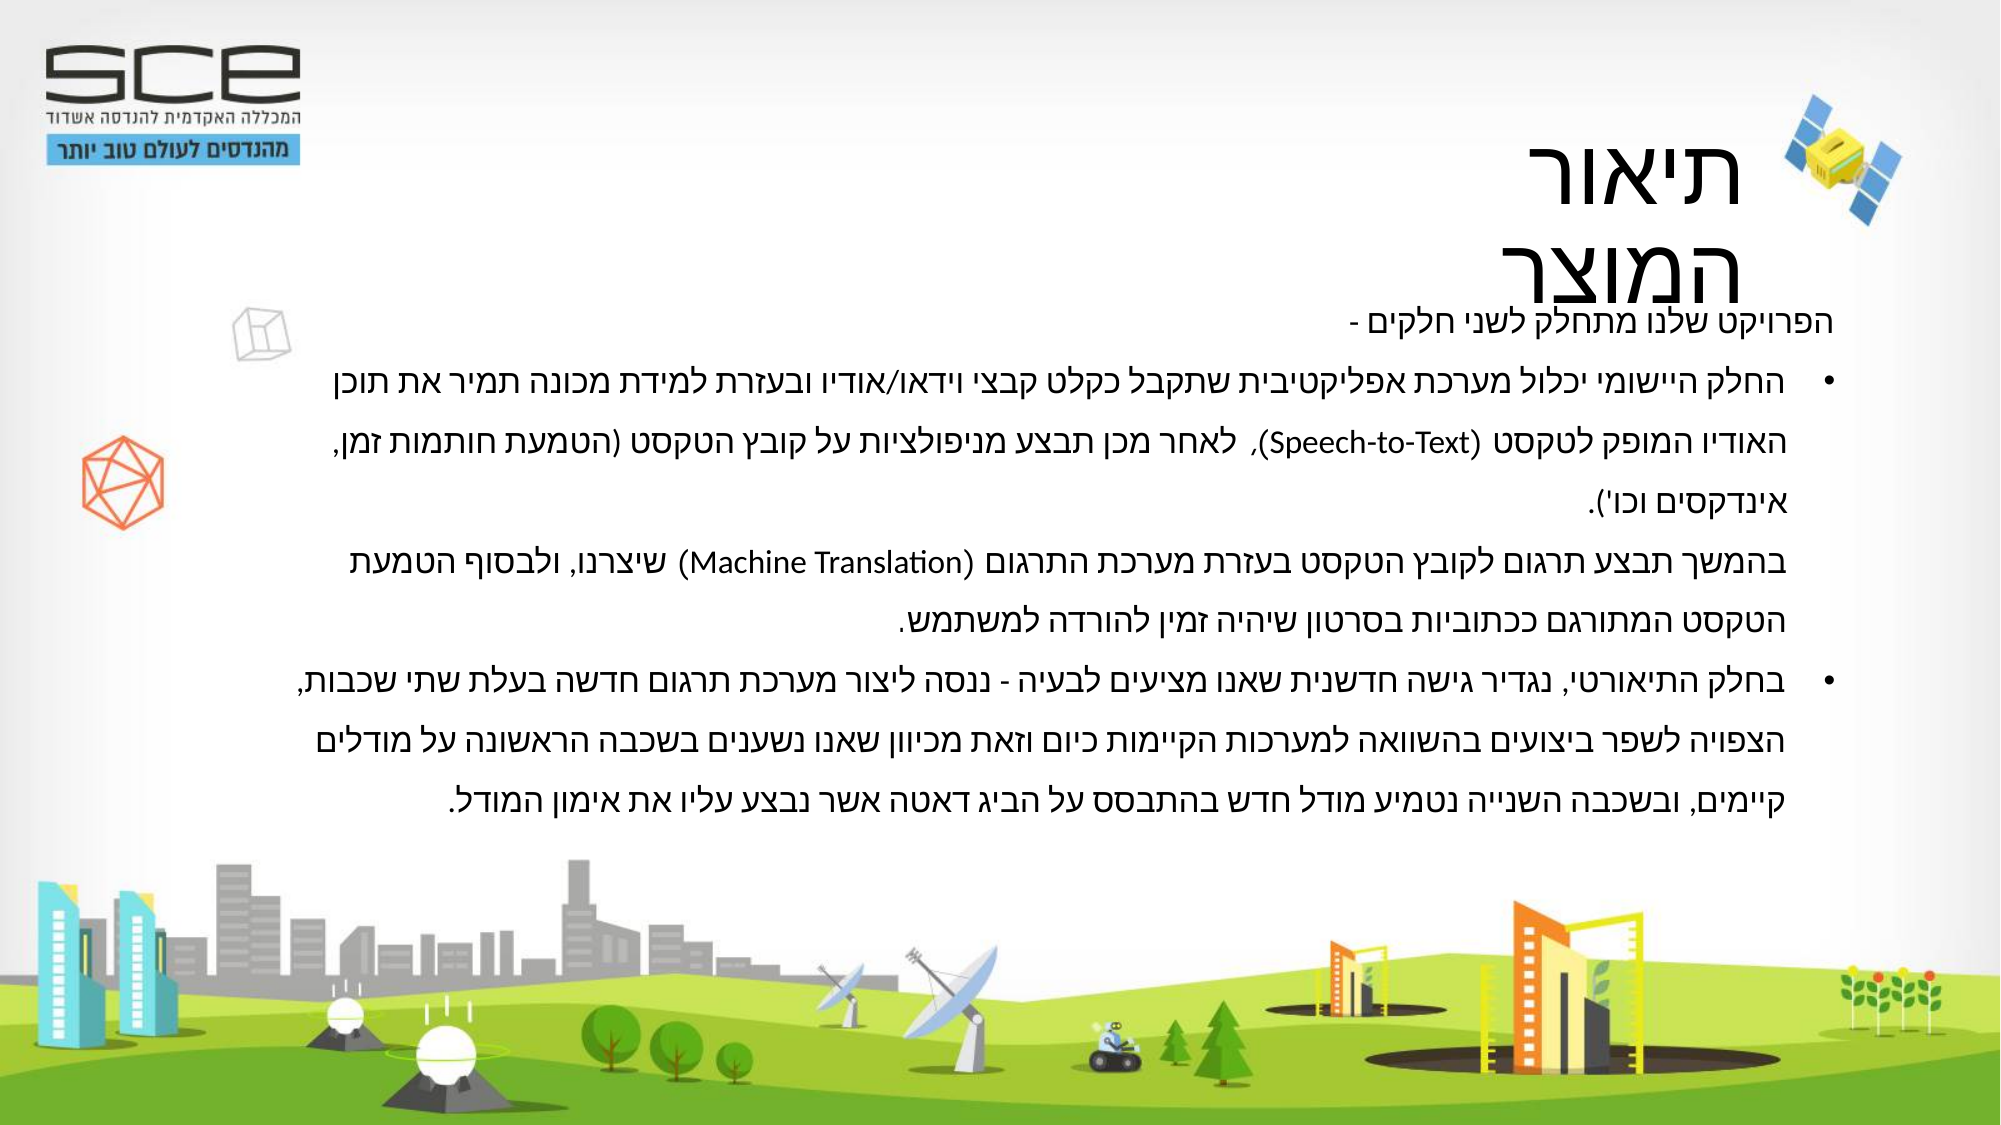

תיאור המוצר
הפרויקט שלנו מתחלק לשני חלקים -
החלק היישומי יכלול מערכת אפליקטיבית שתקבל כקלט קבצי וידאו/אודיו ובעזרת למידת מכונה תמיר את תוכן האודיו המופק לטקסט (Speech-to-Text), לאחר מכן תבצע מניפולציות על קובץ הטקסט (הטמעת חותמות זמן, אינדקסים וכו').
בהמשך תבצע תרגום לקובץ הטקסט בעזרת מערכת התרגום (Machine Translation) שיצרנו, ולבסוף הטמעת הטקסט המתורגם ככתוביות בסרטון שיהיה זמין להורדה למשתמש.
בחלק התיאורטי, נגדיר גישה חדשנית שאנו מציעים לבעיה - ננסה ליצור מערכת תרגום חדשה בעלת שתי שכבות, הצפויה לשפר ביצועים בהשוואה למערכות הקיימות כיום וזאת מכיוון שאנו נשענים בשכבה הראשונה על מודלים קיימים, ובשכבה השנייה נטמיע מודל חדש בהתבסס על הביג דאטה אשר נבצע עליו את אימון המודל.